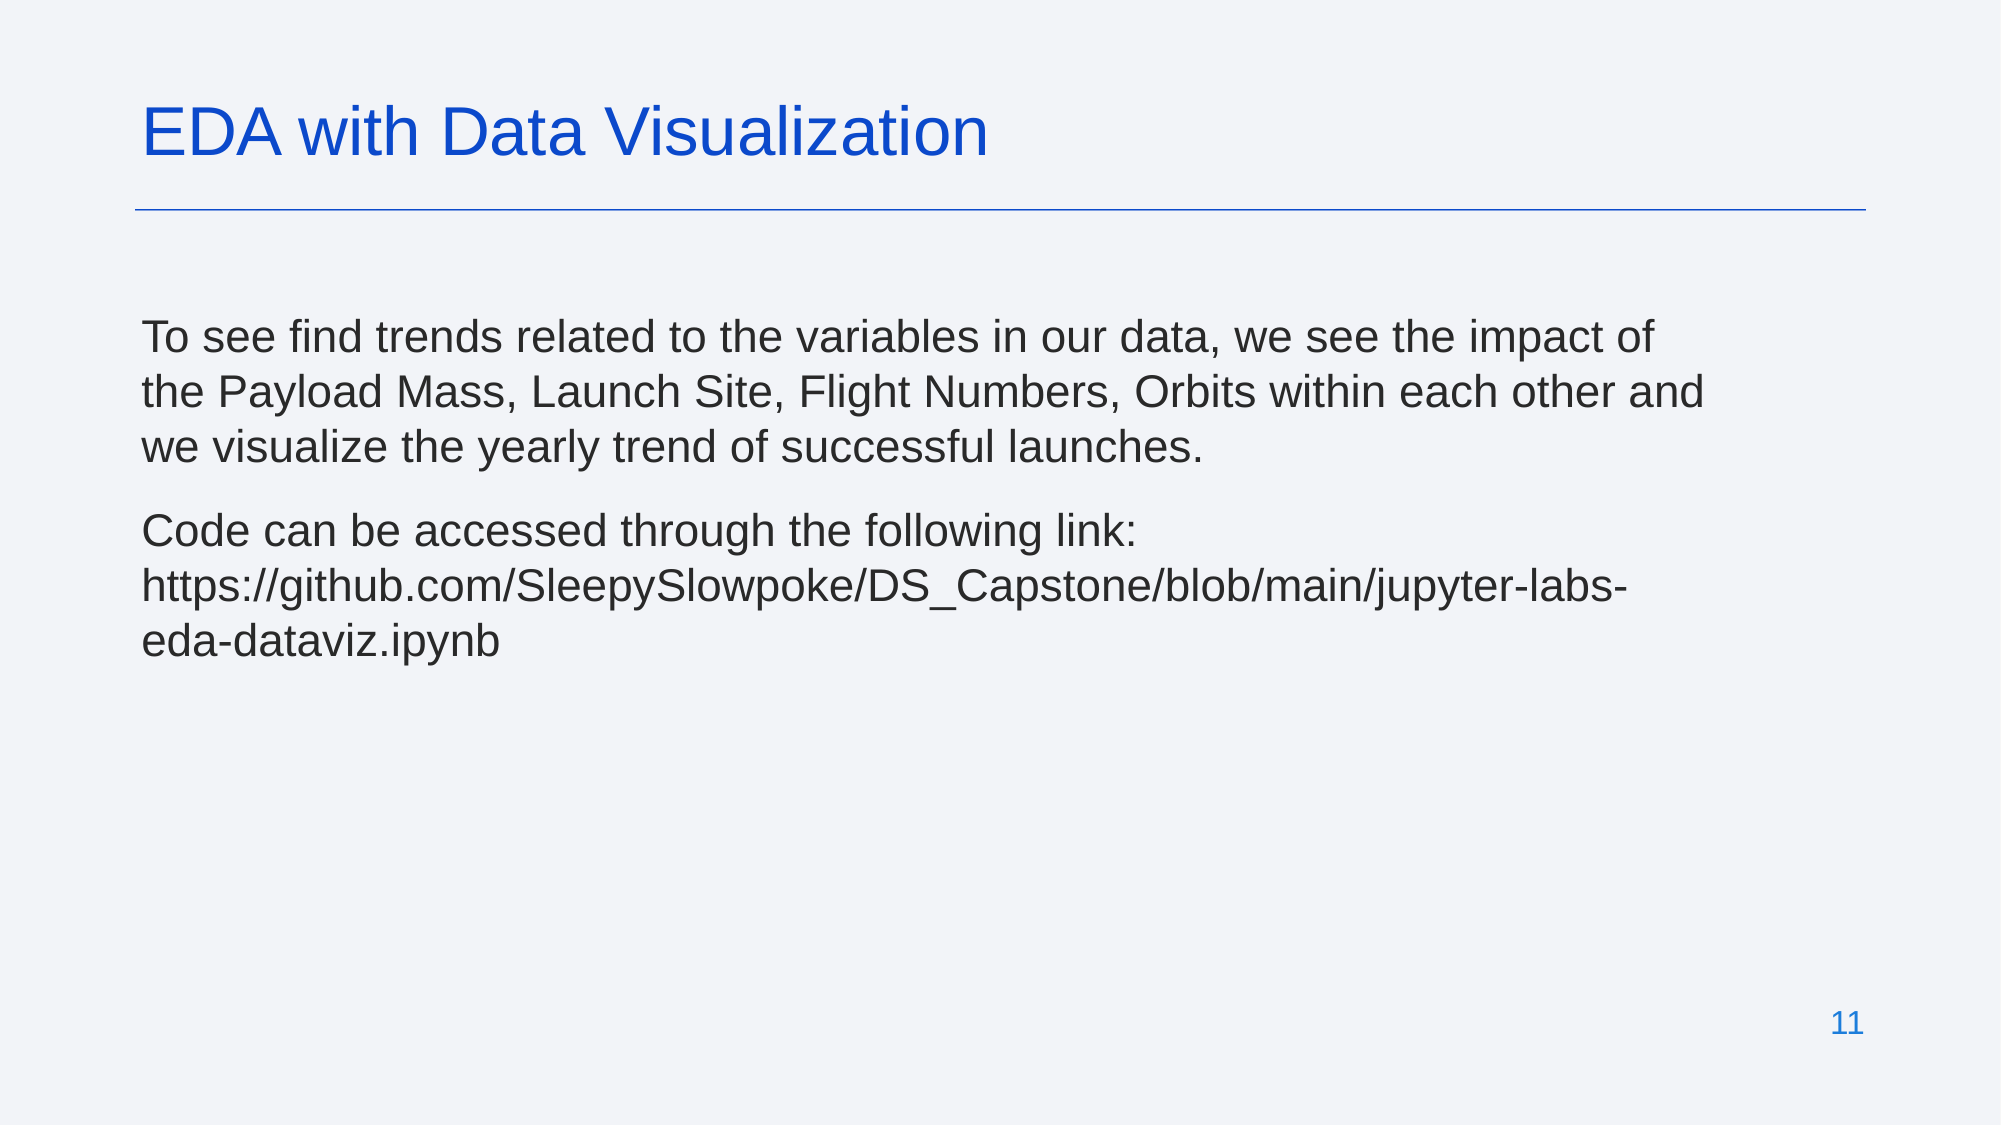

EDA with Data Visualization
To see find trends related to the variables in our data, we see the impact of the Payload Mass, Launch Site, Flight Numbers, Orbits within each other and we visualize the yearly trend of successful launches.
Code can be accessed through the following link:
https://github.com/SleepySlowpoke/DS_Capstone/blob/main/jupyter-labs-eda-dataviz.ipynb

11